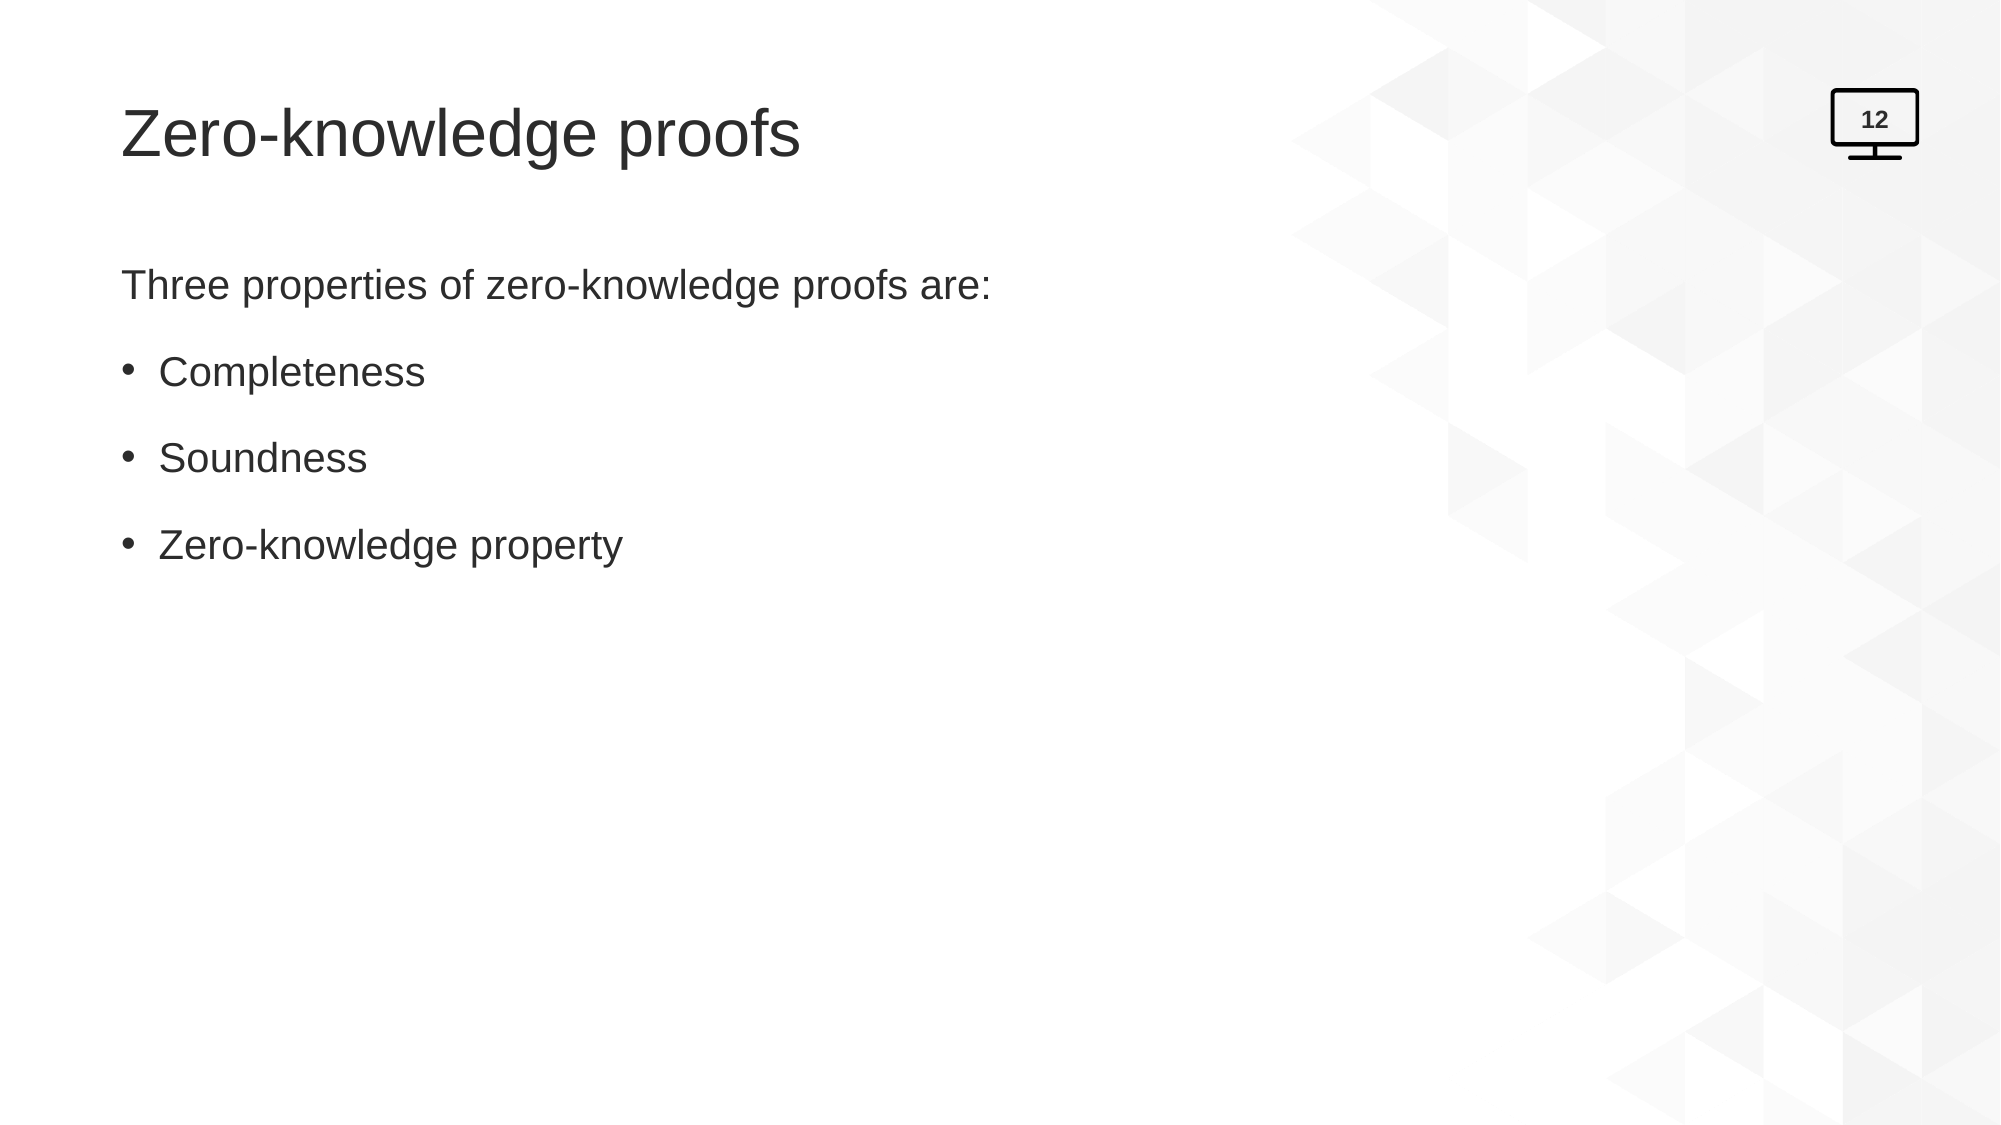

# Zero-knowledge proofs
12
Three properties of zero-knowledge proofs are:
Completeness
Soundness
Zero-knowledge property